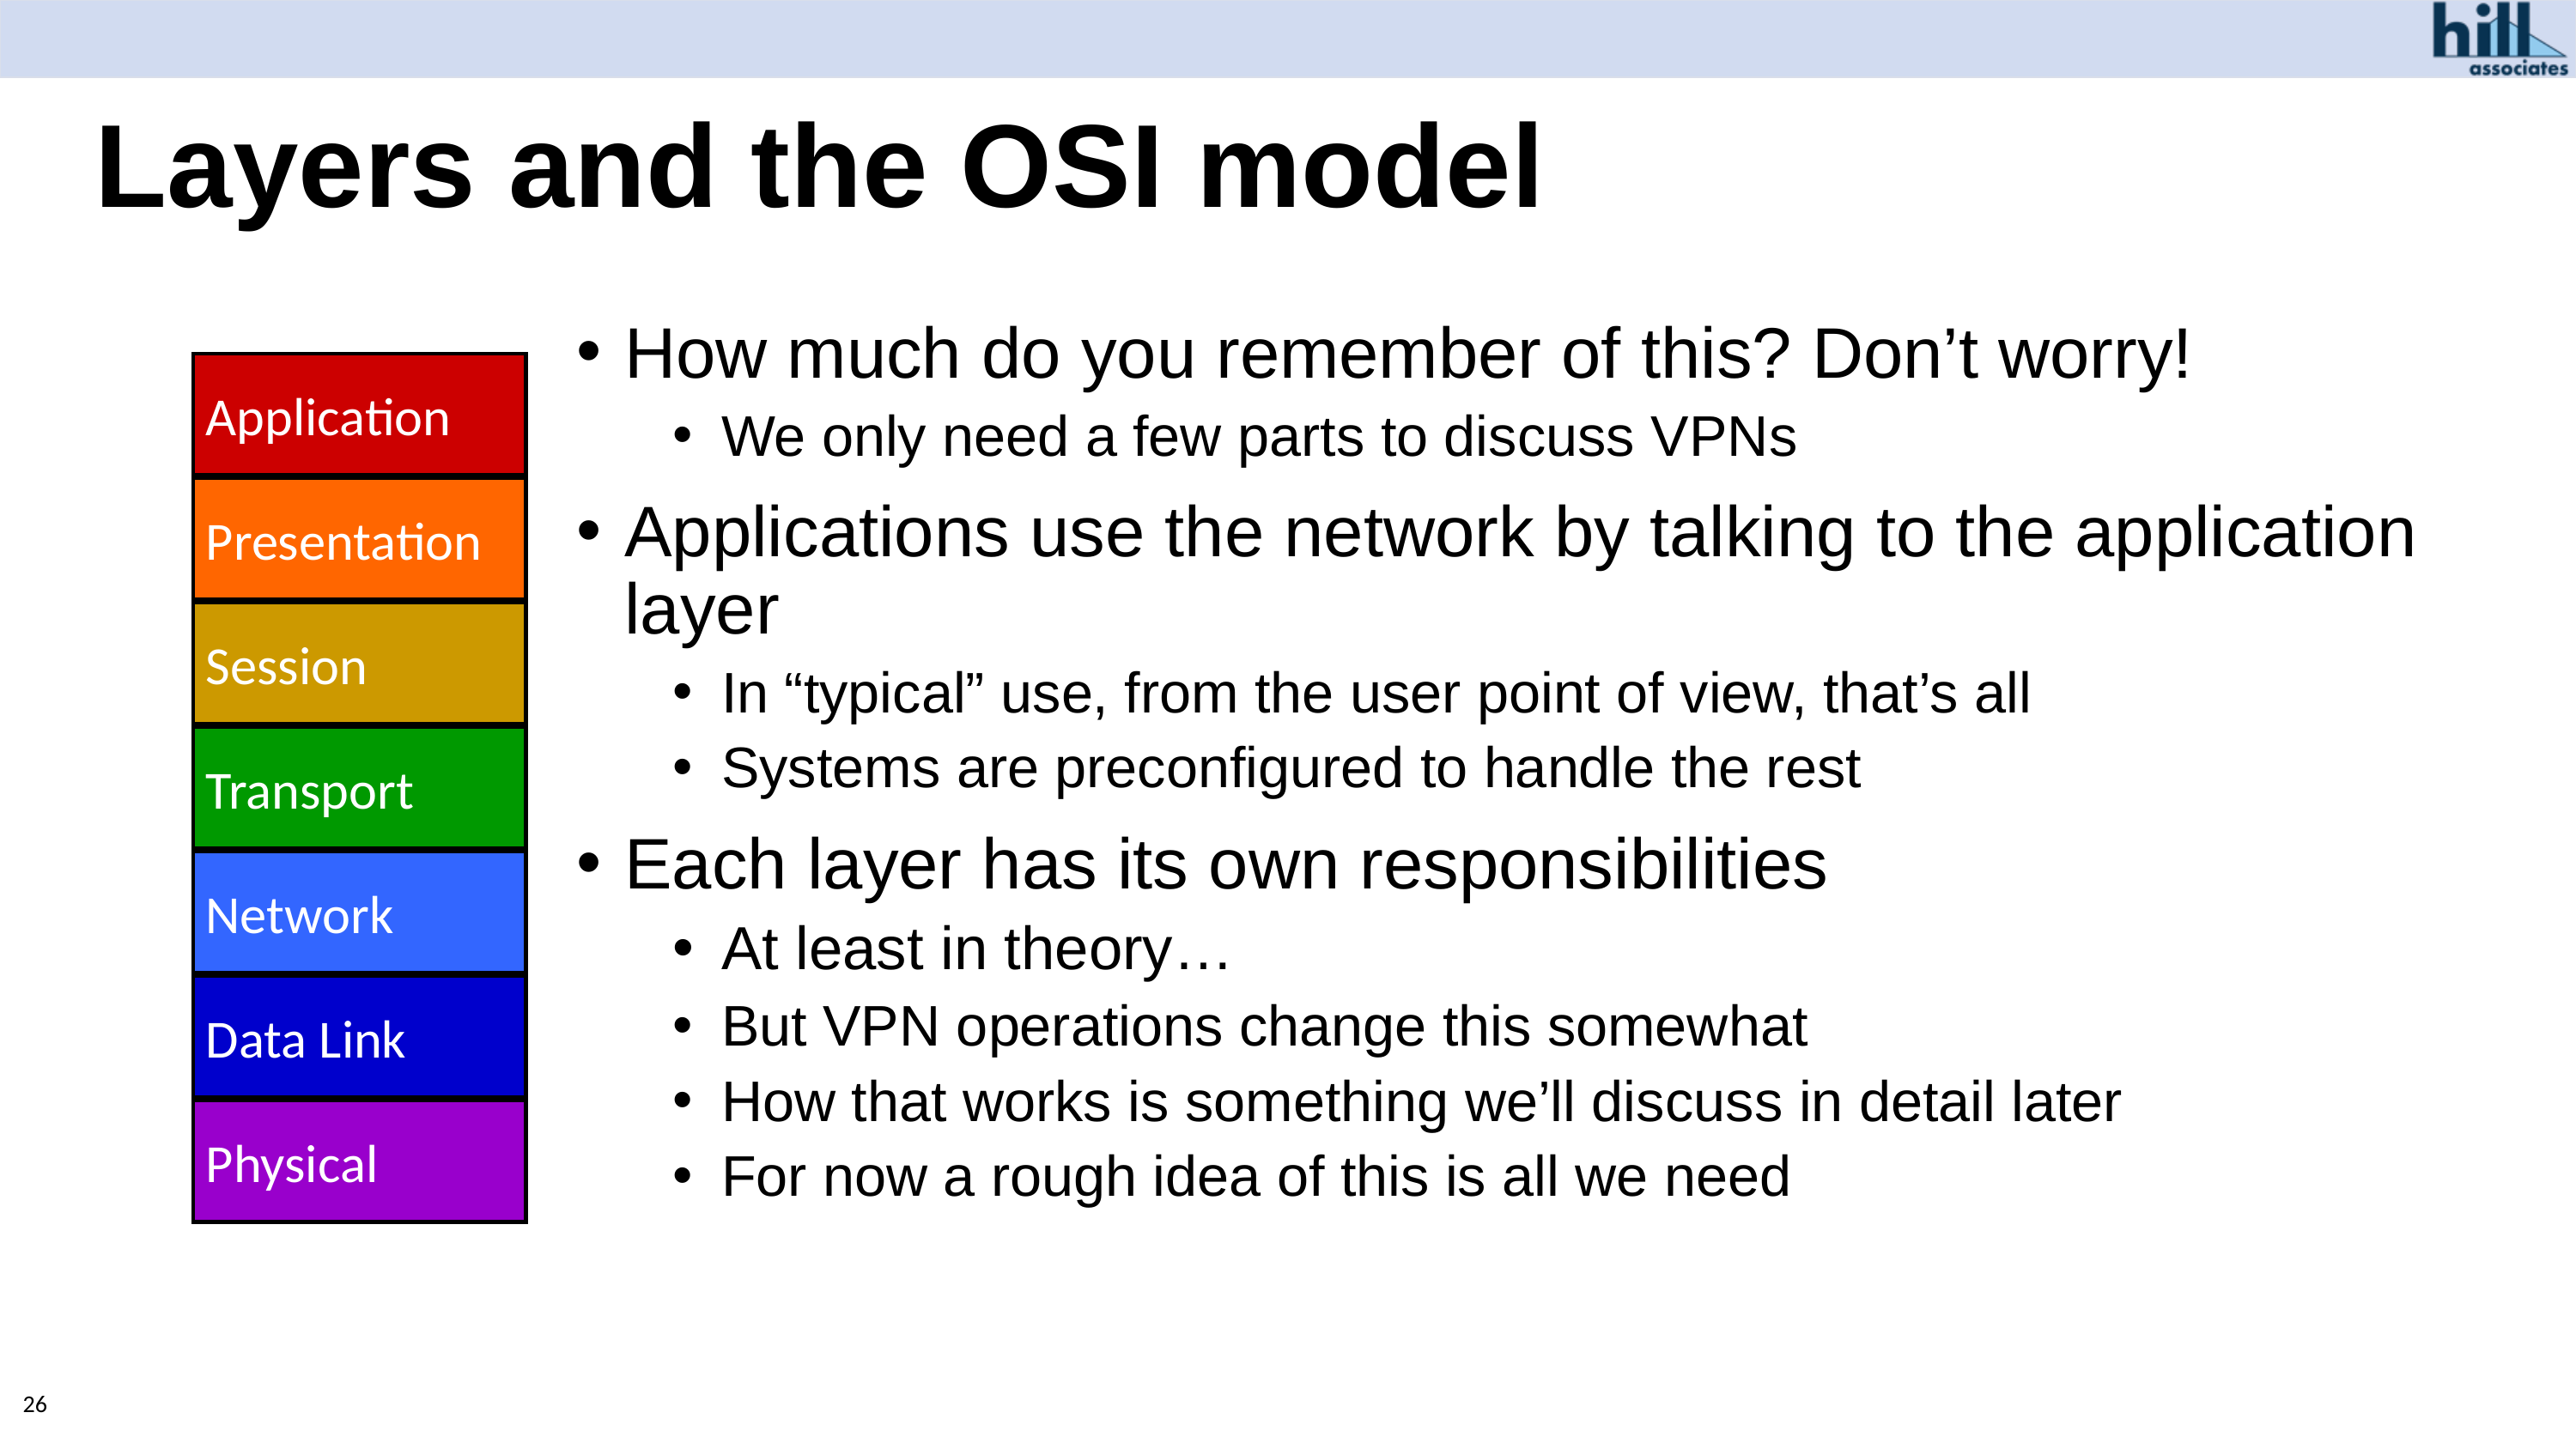

# Layers and the OSI model
How much do you remember of this? Don’t worry!
We only need a few parts to discuss VPNs
Applications use the network by talking to the application layer
In “typical” use, from the user point of view, that’s all
Systems are preconfigured to handle the rest
Each layer has its own responsibilities
At least in theory…
But VPN operations change this somewhat
How that works is something we’ll discuss in detail later
For now a rough idea of this is all we need

Application
Presentation
Session
Transport
Network
Data Link
Physical
26